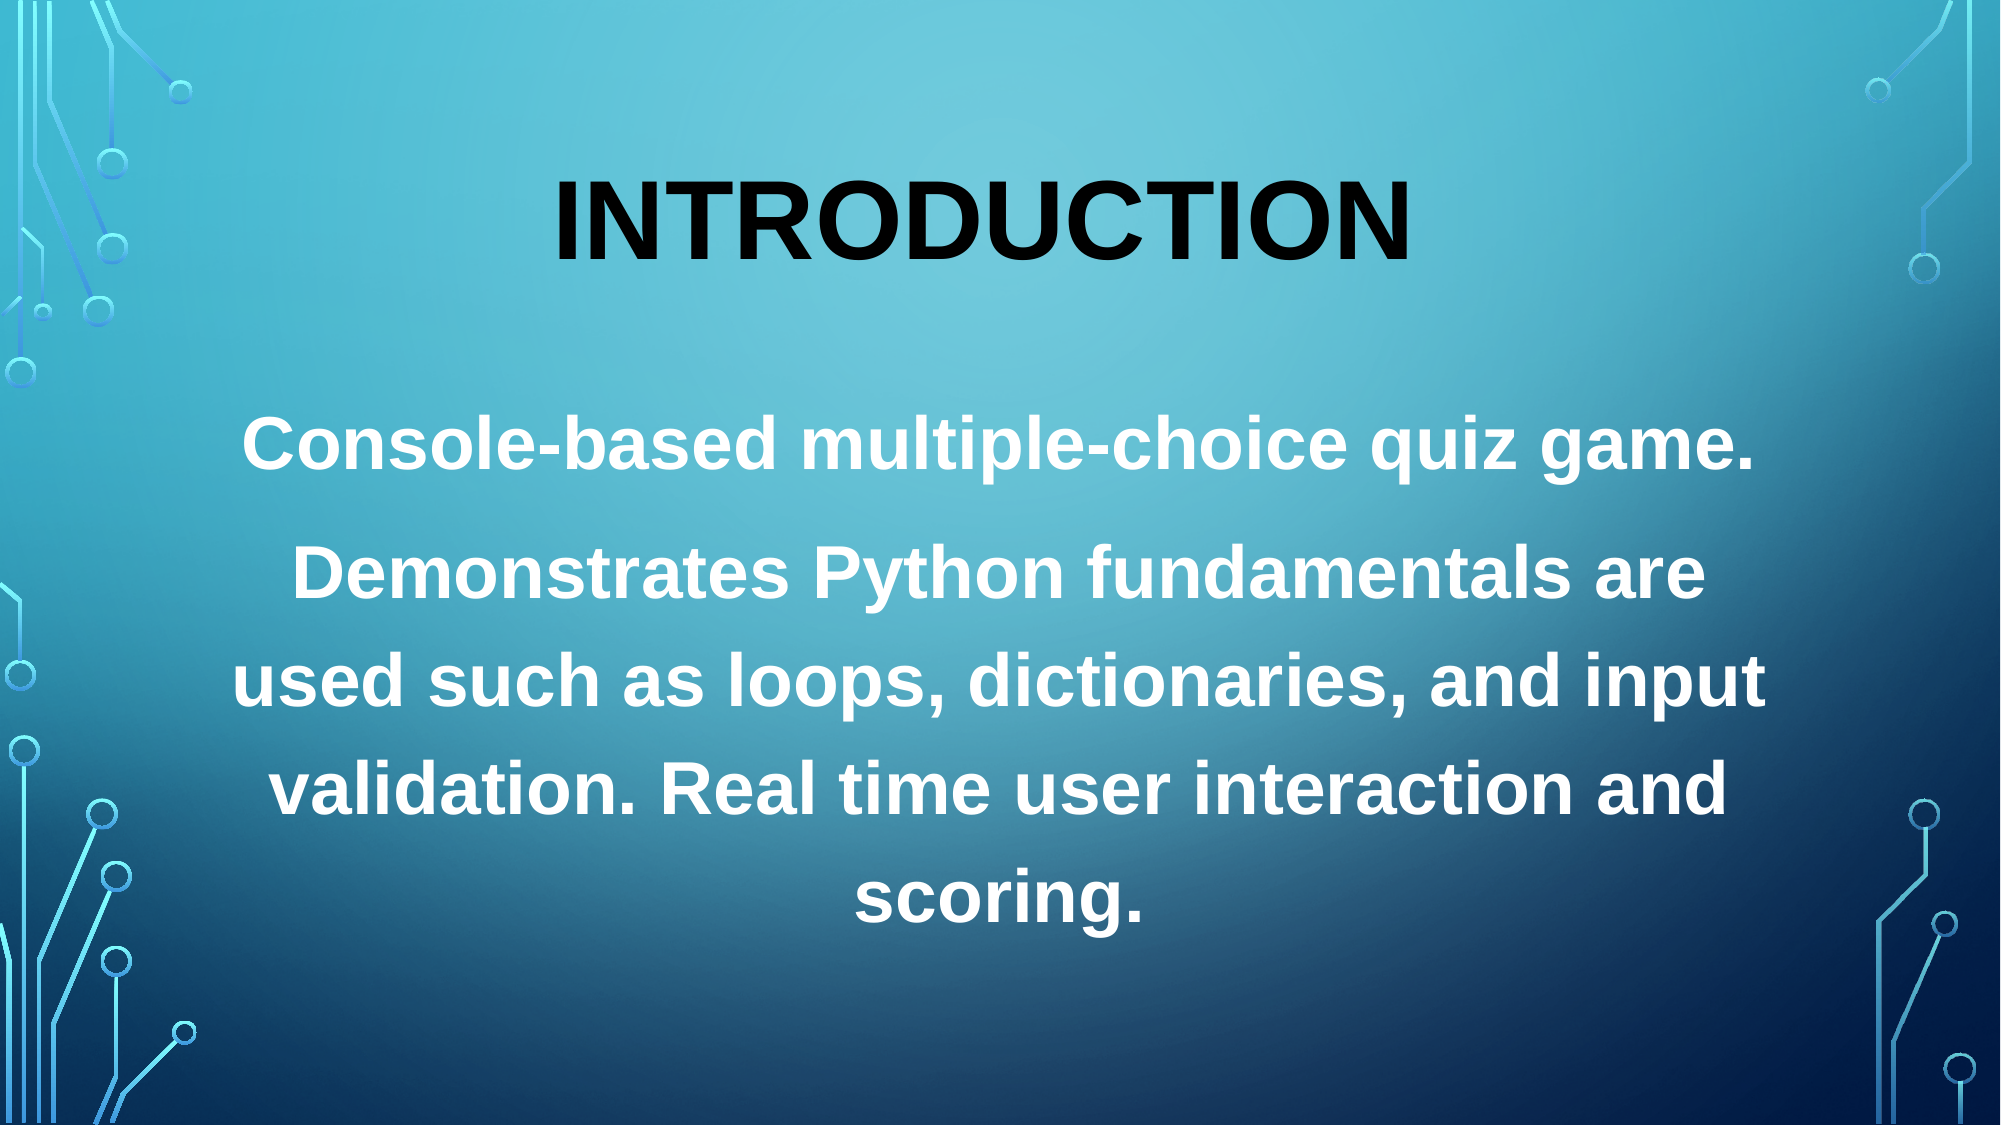

# INTRODUCTION
Console-based multiple-choice quiz game.
Demonstrates Python fundamentals are used such as loops, dictionaries, and input validation. Real time user interaction and scoring.